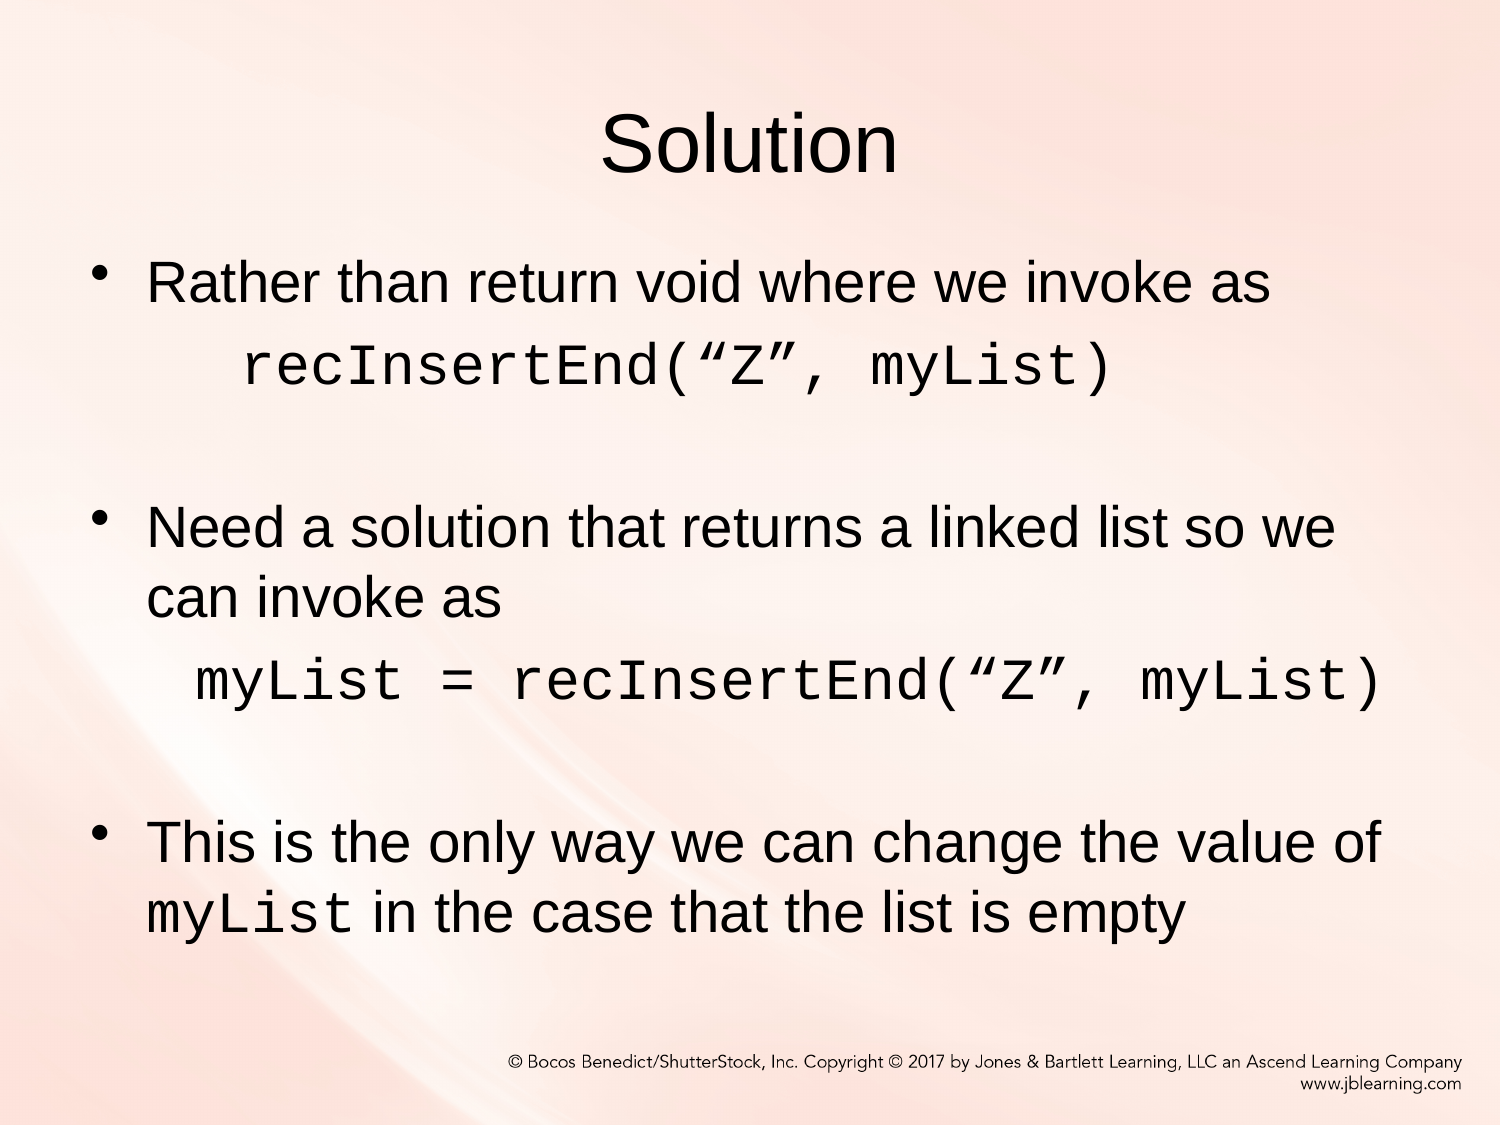

# Solution
Rather than return void where we invoke as
	recInsertEnd(“Z”, myList)

Need a solution that returns a linked list so we can invoke as
   myList = recInsertEnd(“Z”, myList)

This is the only way we can change the value of myList in the case that the list is empty